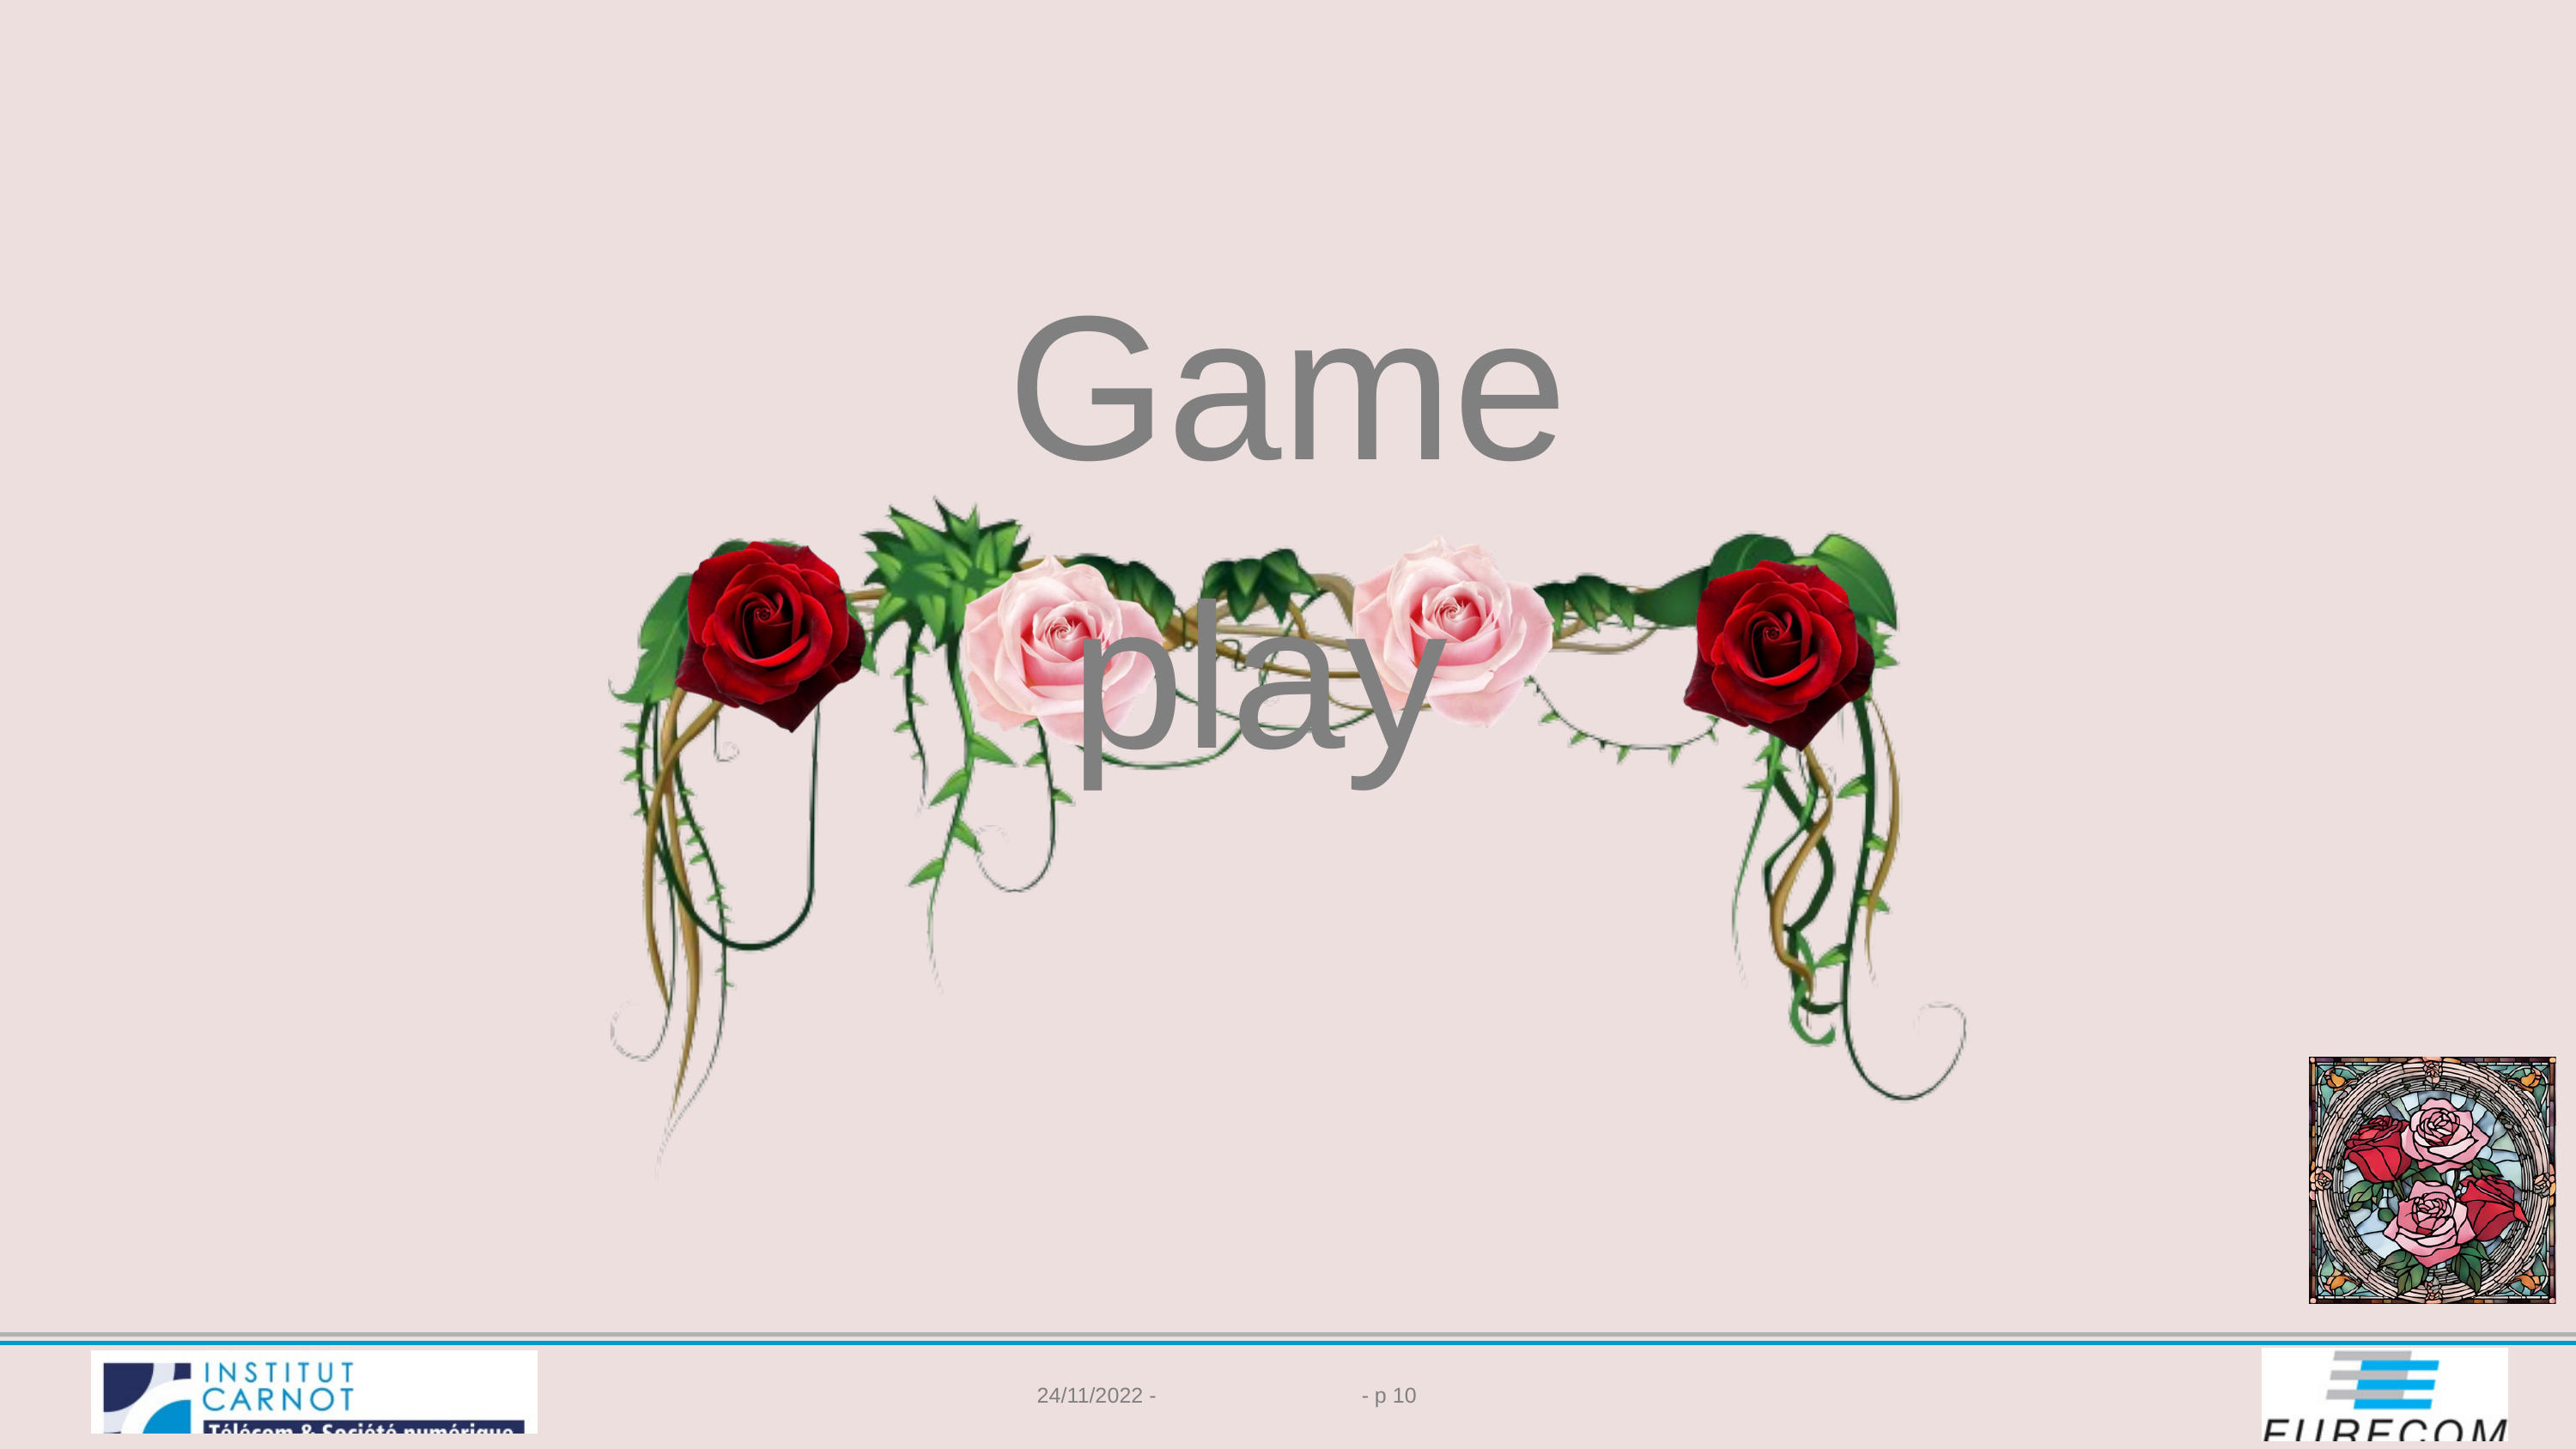

Game play

24/11/2022 -
- p 10